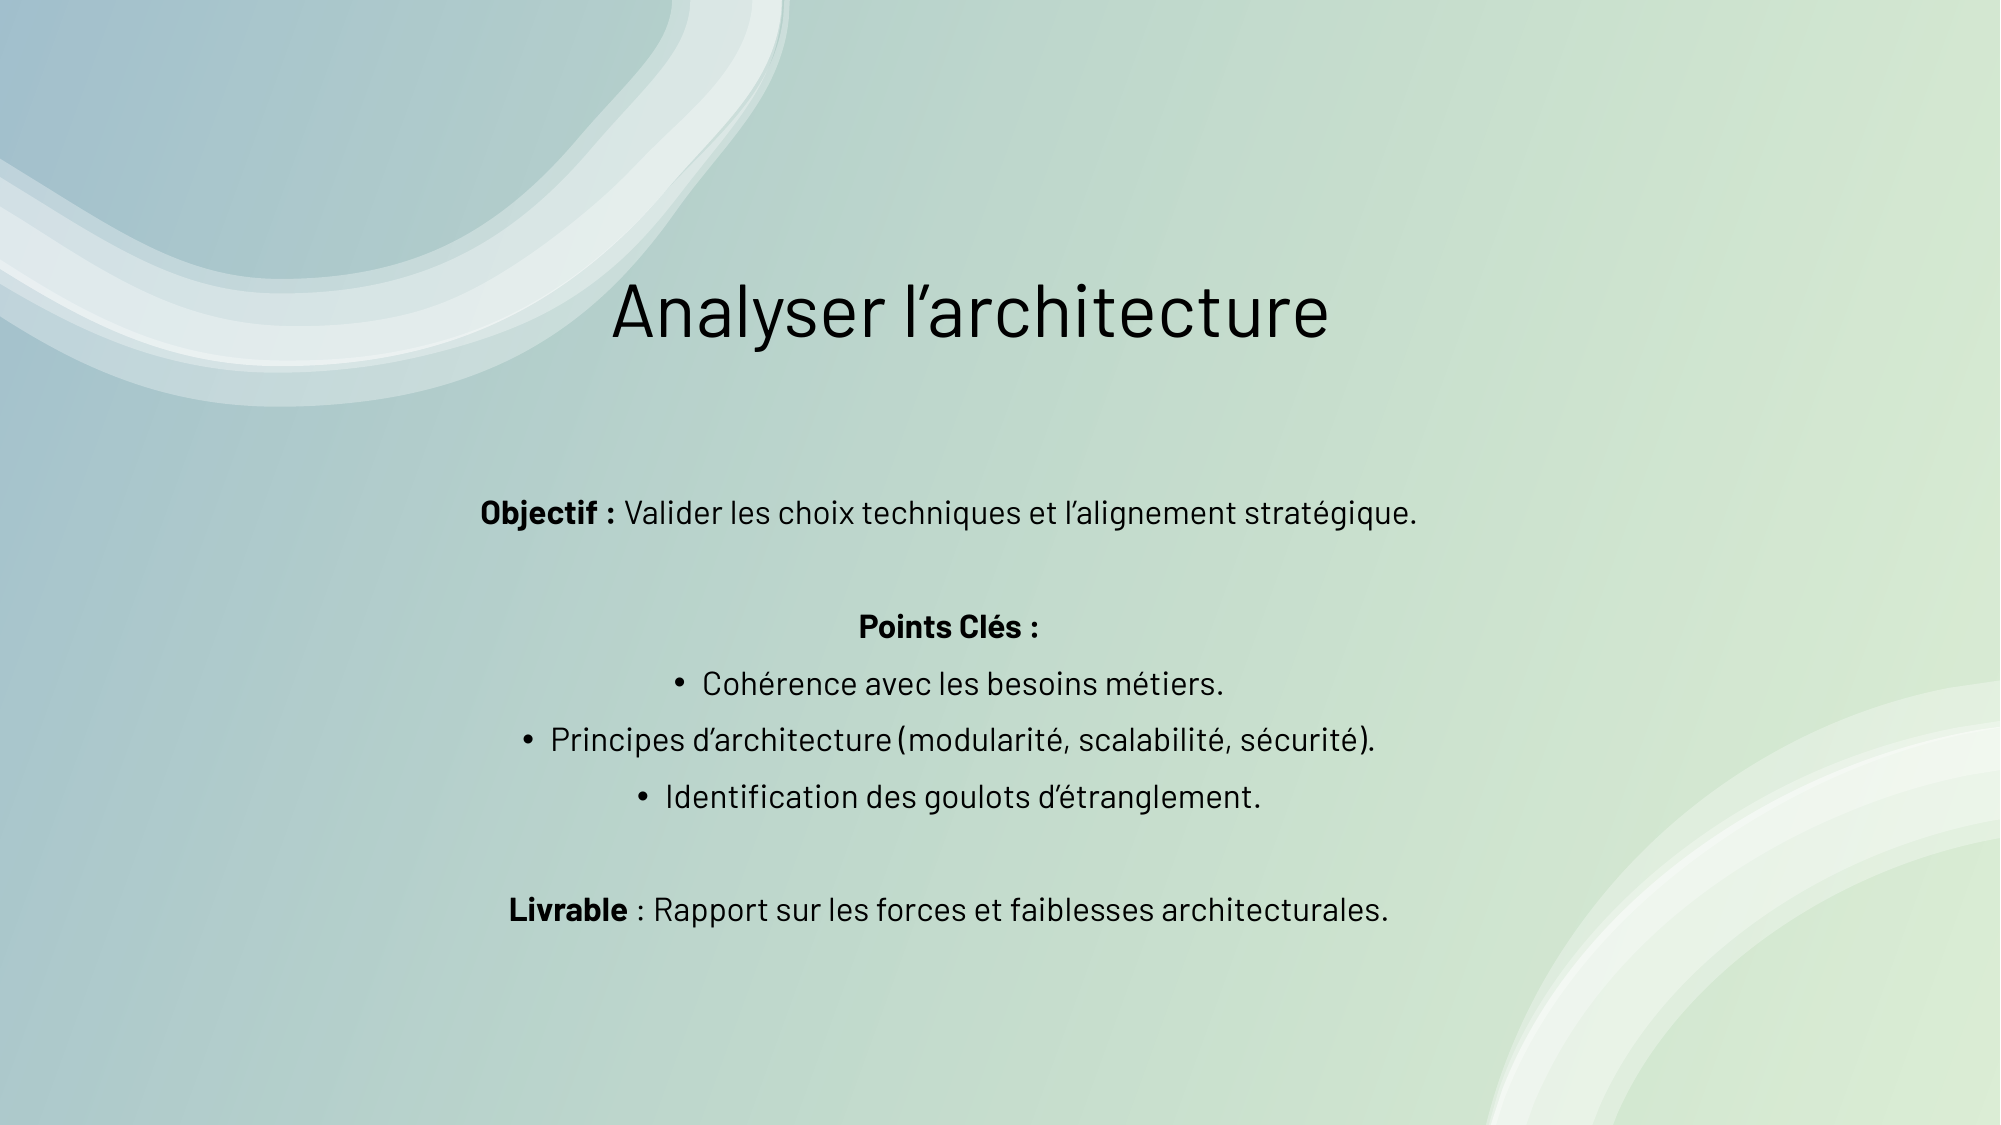

# Analyser l’architecture
Objectif : Valider les choix techniques et l’alignement stratégique.

Points Clés :
Cohérence avec les besoins métiers.
Principes d’architecture (modularité, scalabilité, sécurité).
Identification des goulots d’étranglement.

Livrable : Rapport sur les forces et faiblesses architecturales.